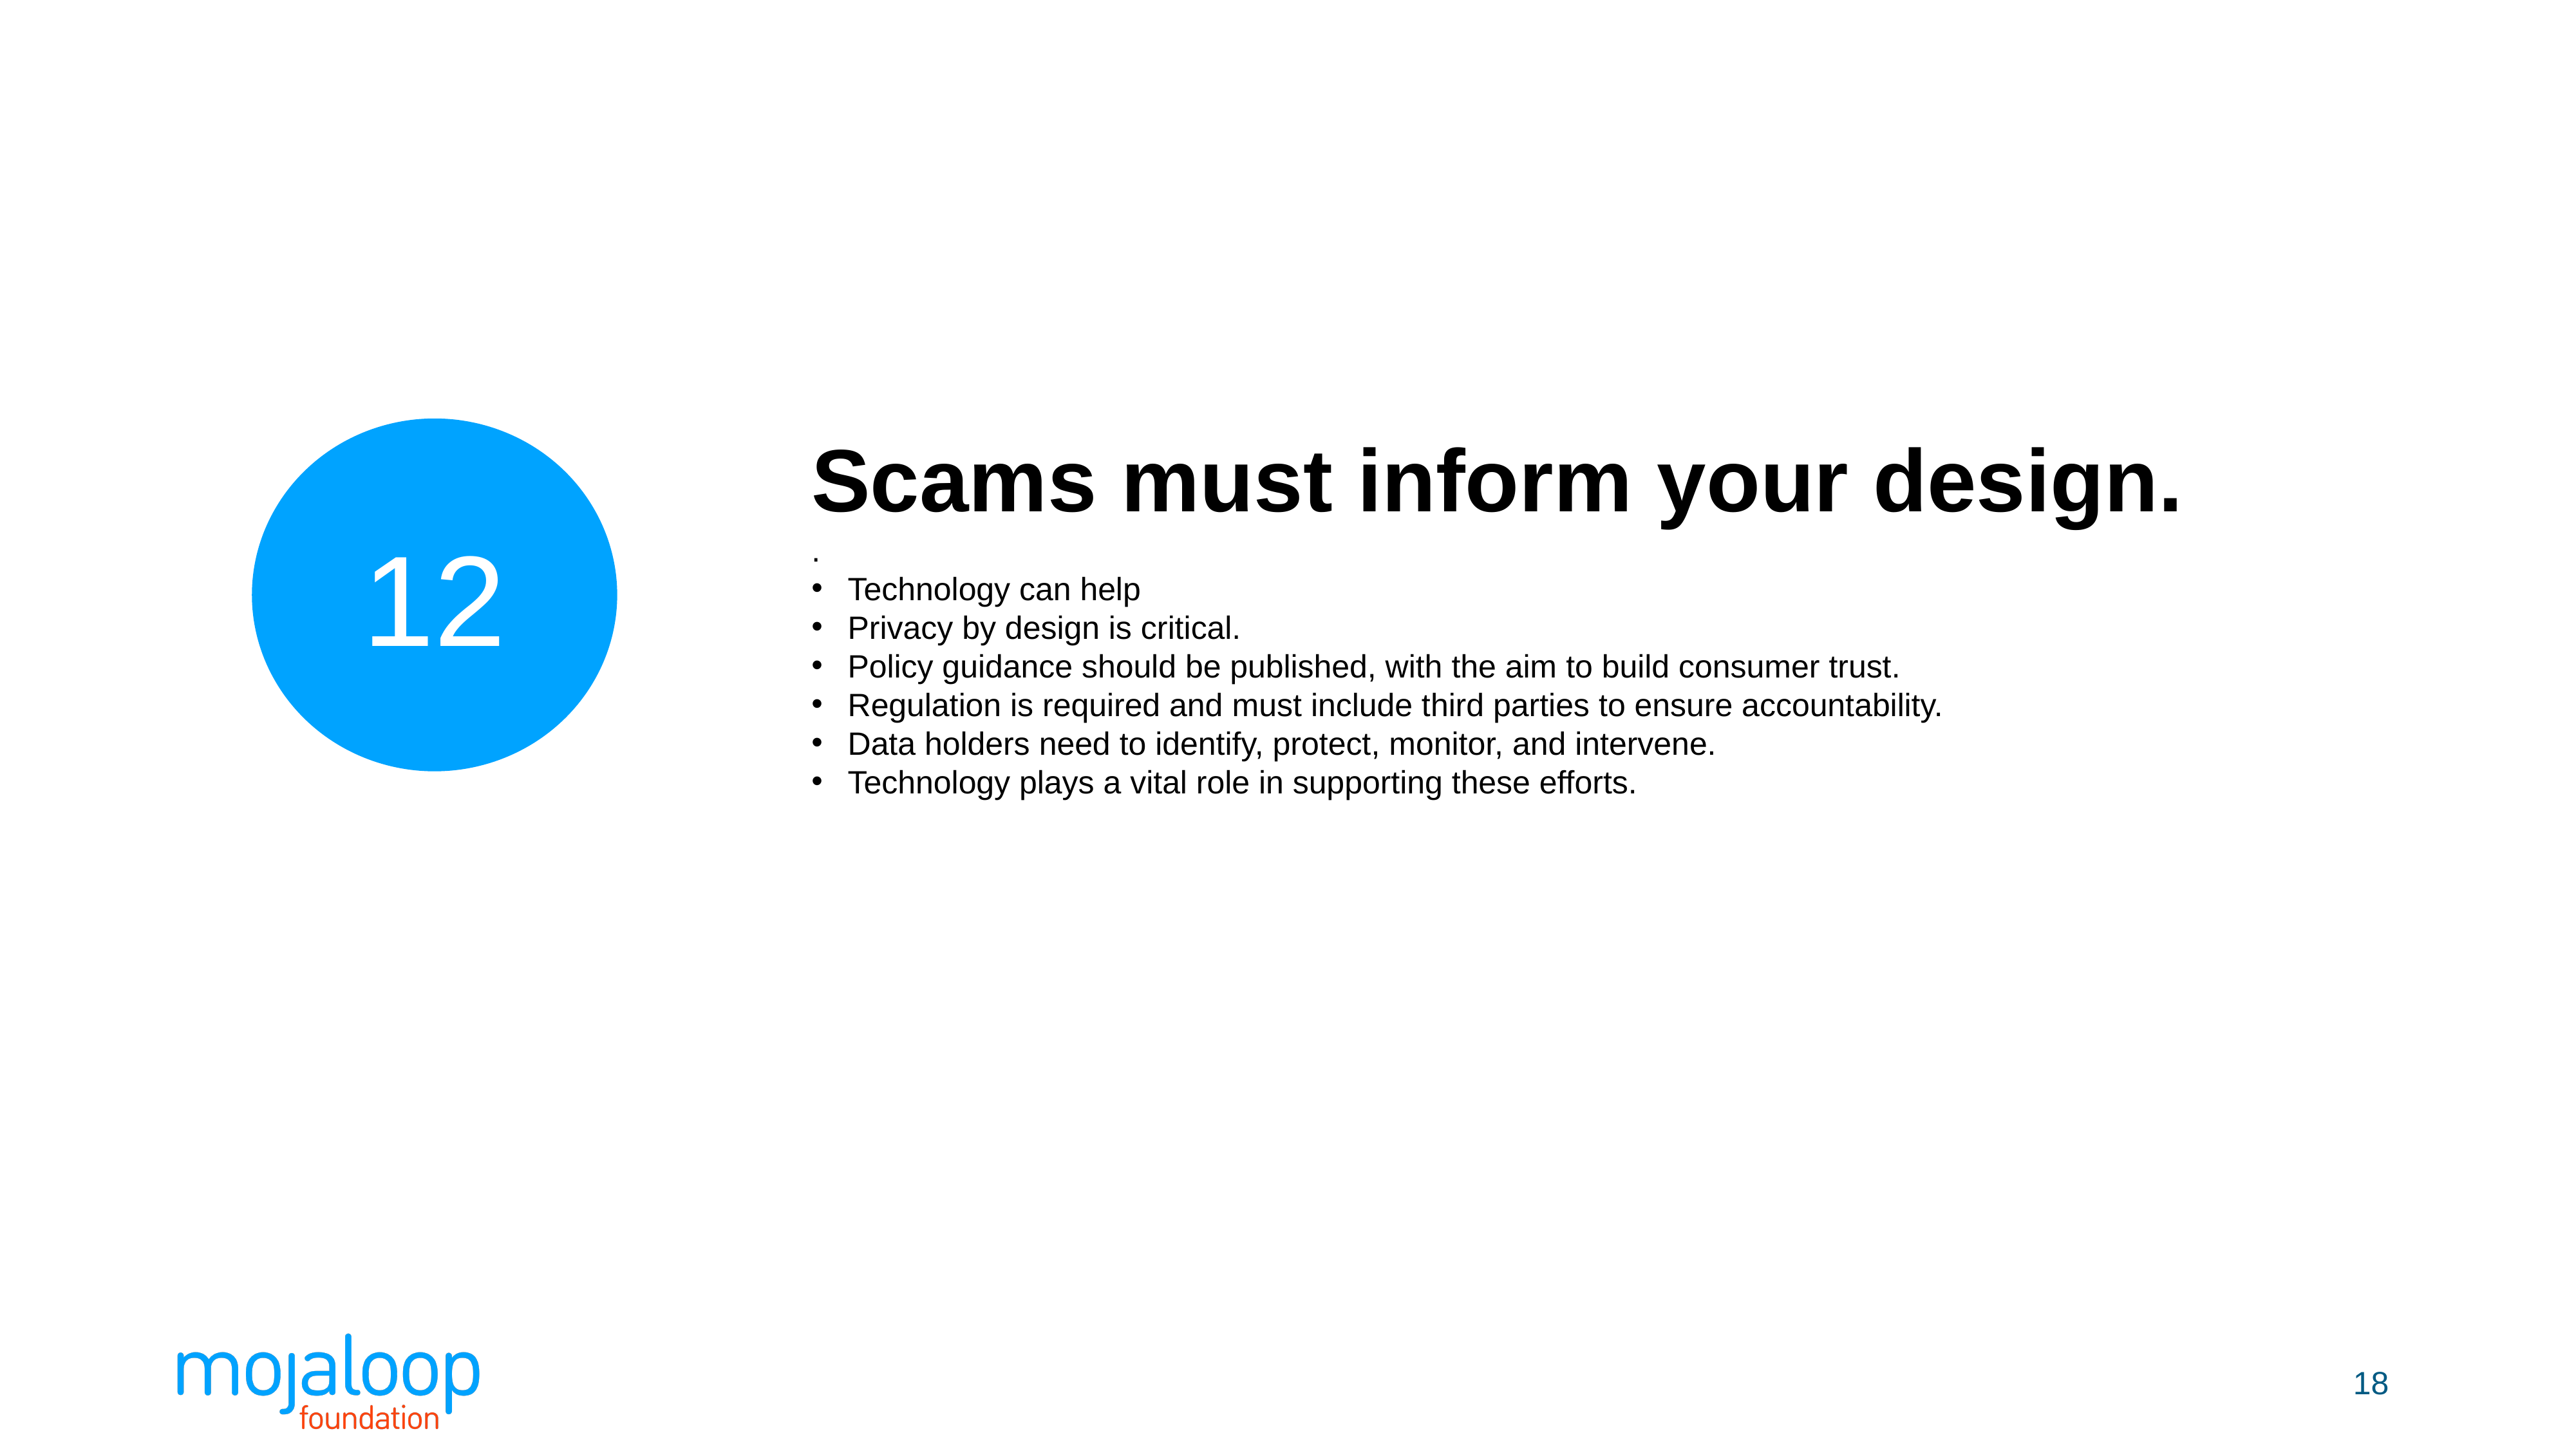

12
Scams must inform your design.
.
Technology can help
Privacy by design is critical.
Policy guidance should be published, with the aim to build consumer trust.
Regulation is required and must include third parties to ensure accountability.
Data holders need to identify, protect, monitor, and intervene.
Technology plays a vital role in supporting these efforts.

18